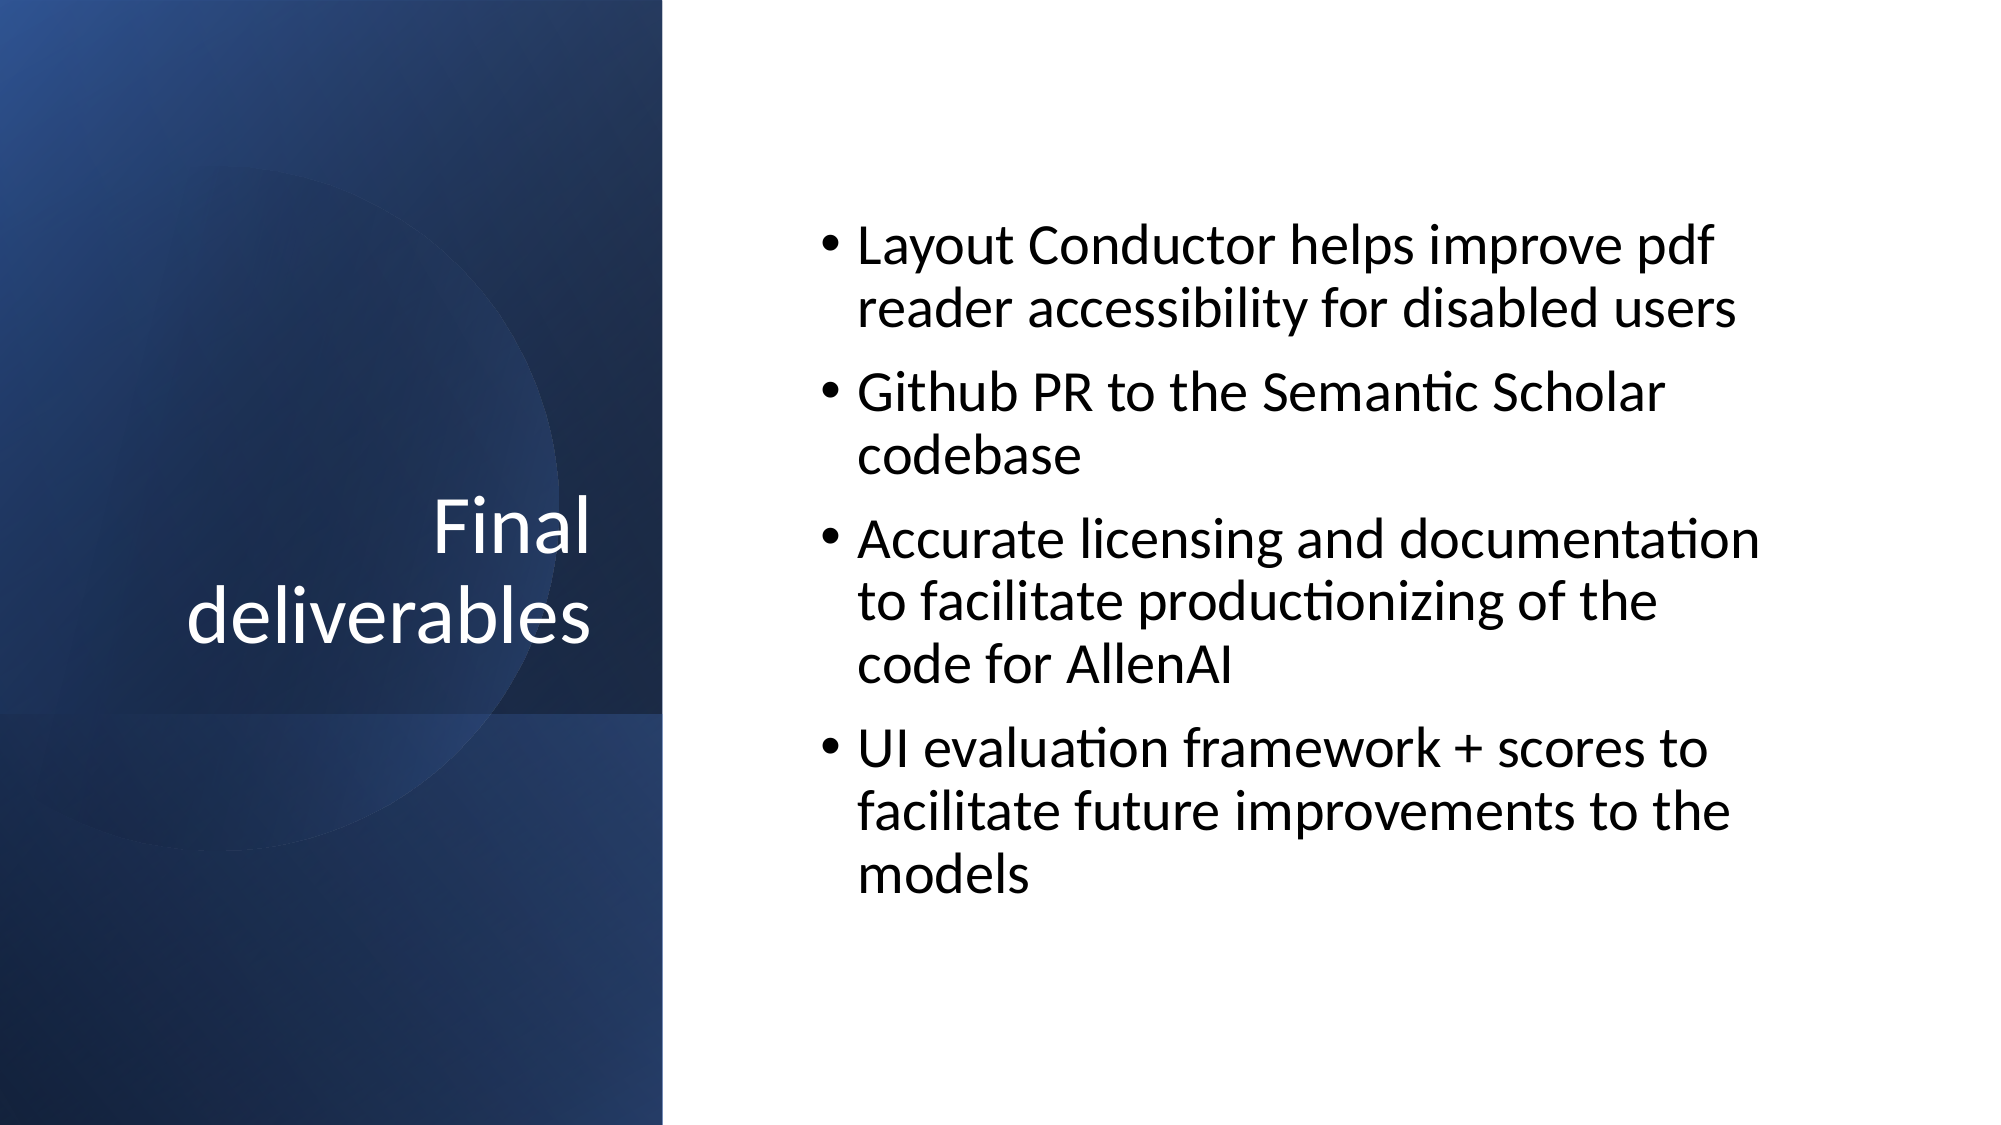

Layout Conductor helps improve pdf reader accessibility for disabled users
Github PR to the Semantic Scholar codebase
Accurate licensing and documentation to facilitate productionizing of the code for AllenAI
UI evaluation framework + scores to facilitate future improvements to the models

# Final deliverables